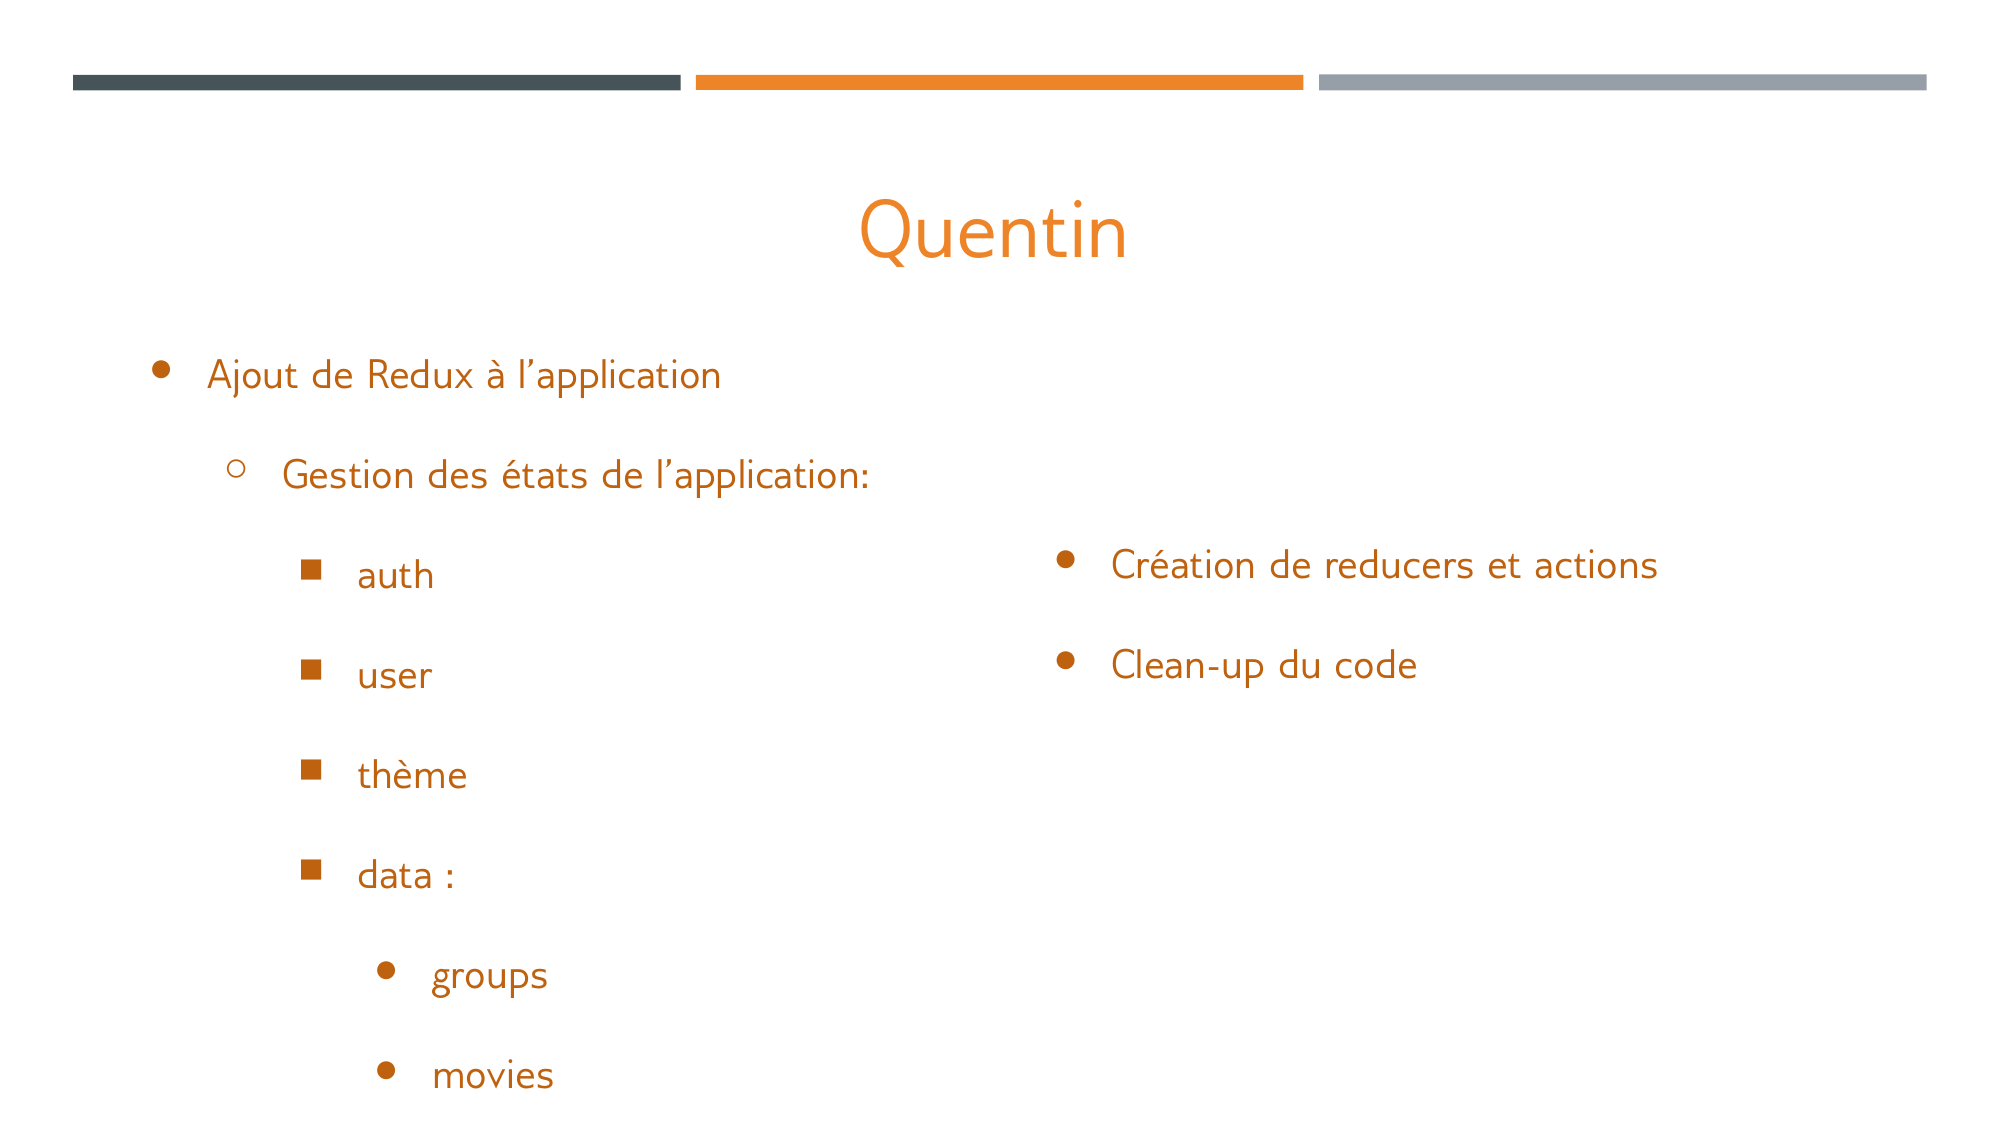

# Quentin
Ajout de Redux à l’application
Gestion des états de l’application:
auth
user
thème
data :
groups
movies
Création de reducers et actions
Clean-up du code